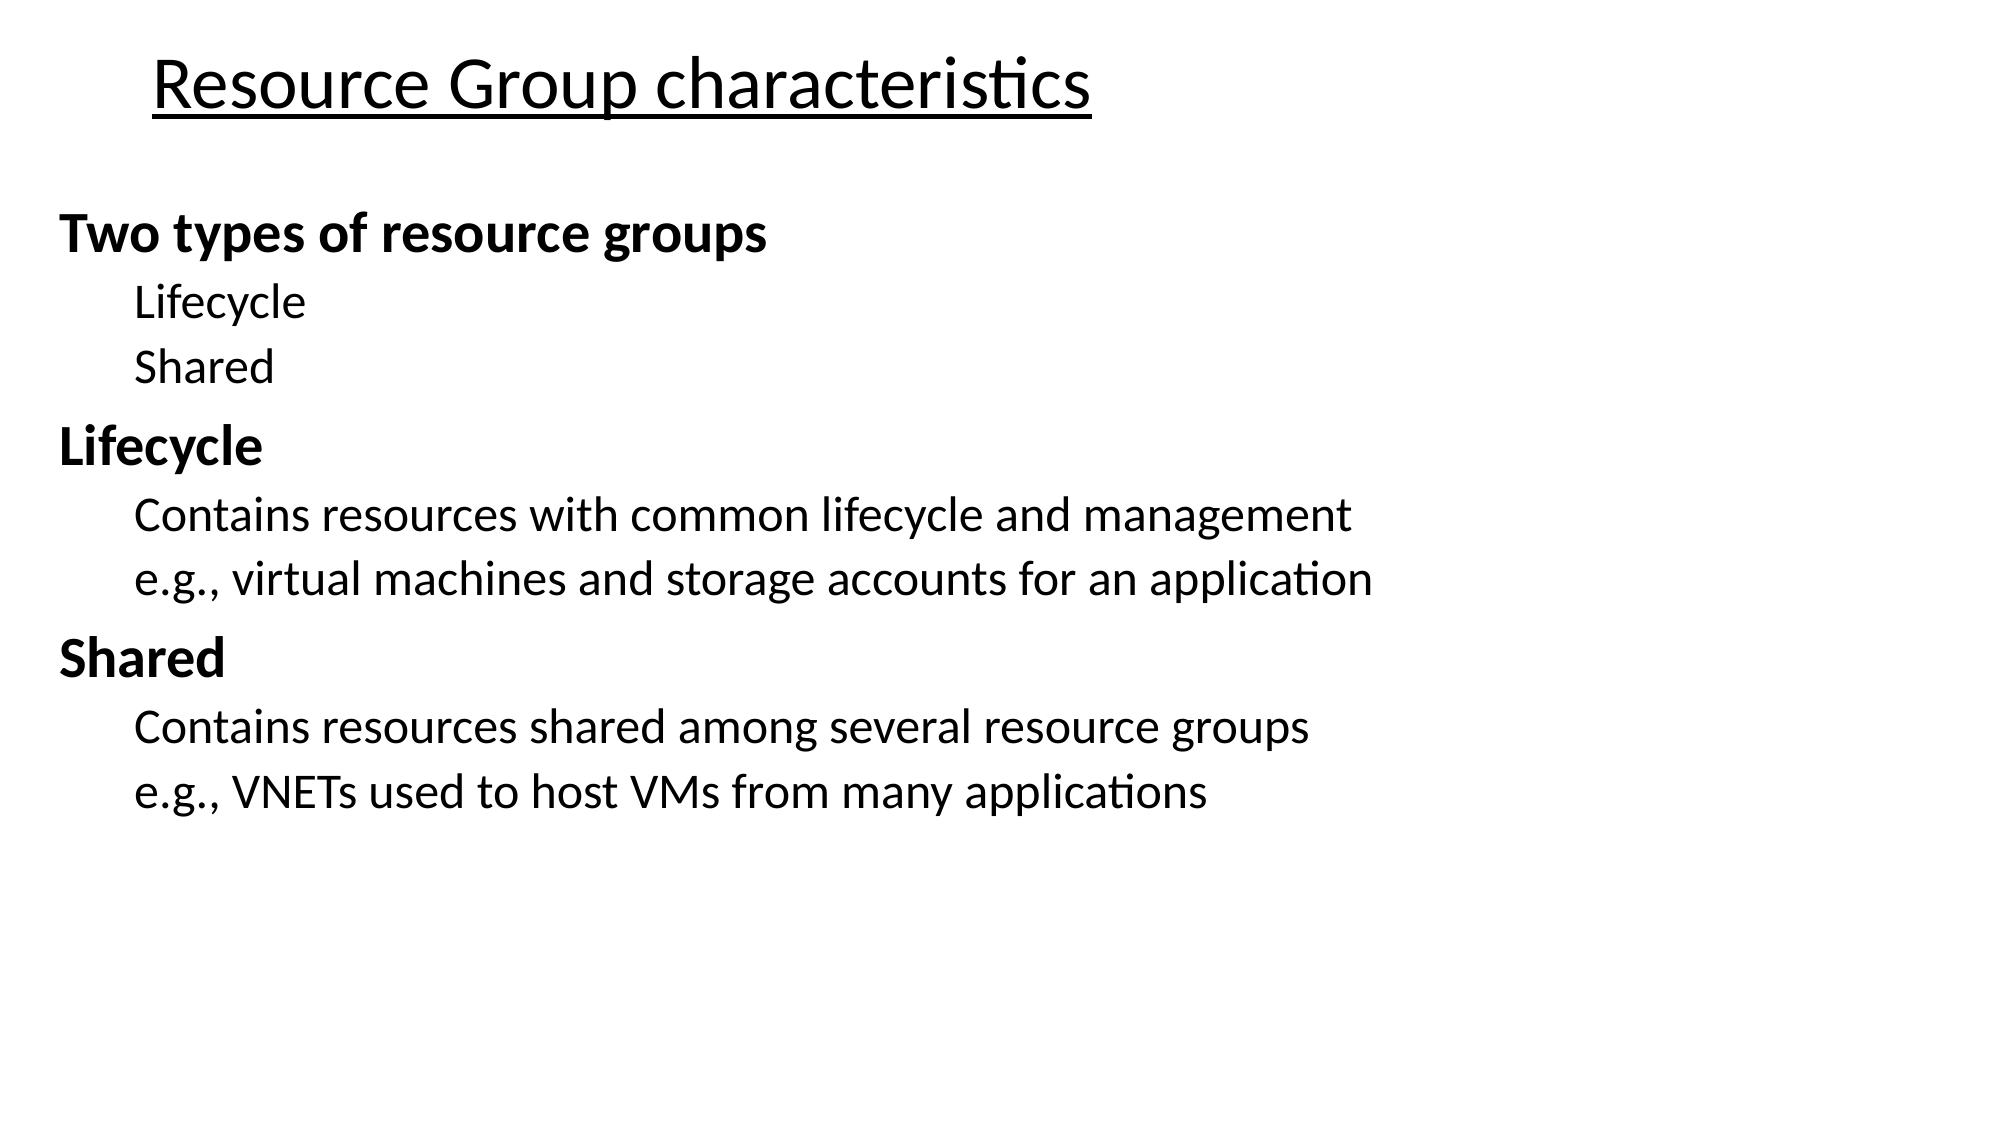

# Resource Group characteristics
Two types of resource groups
Lifecycle
Shared
Lifecycle
Contains resources with common lifecycle and management
e.g., virtual machines and storage accounts for an application
Shared
Contains resources shared among several resource groups
e.g., VNETs used to host VMs from many applications